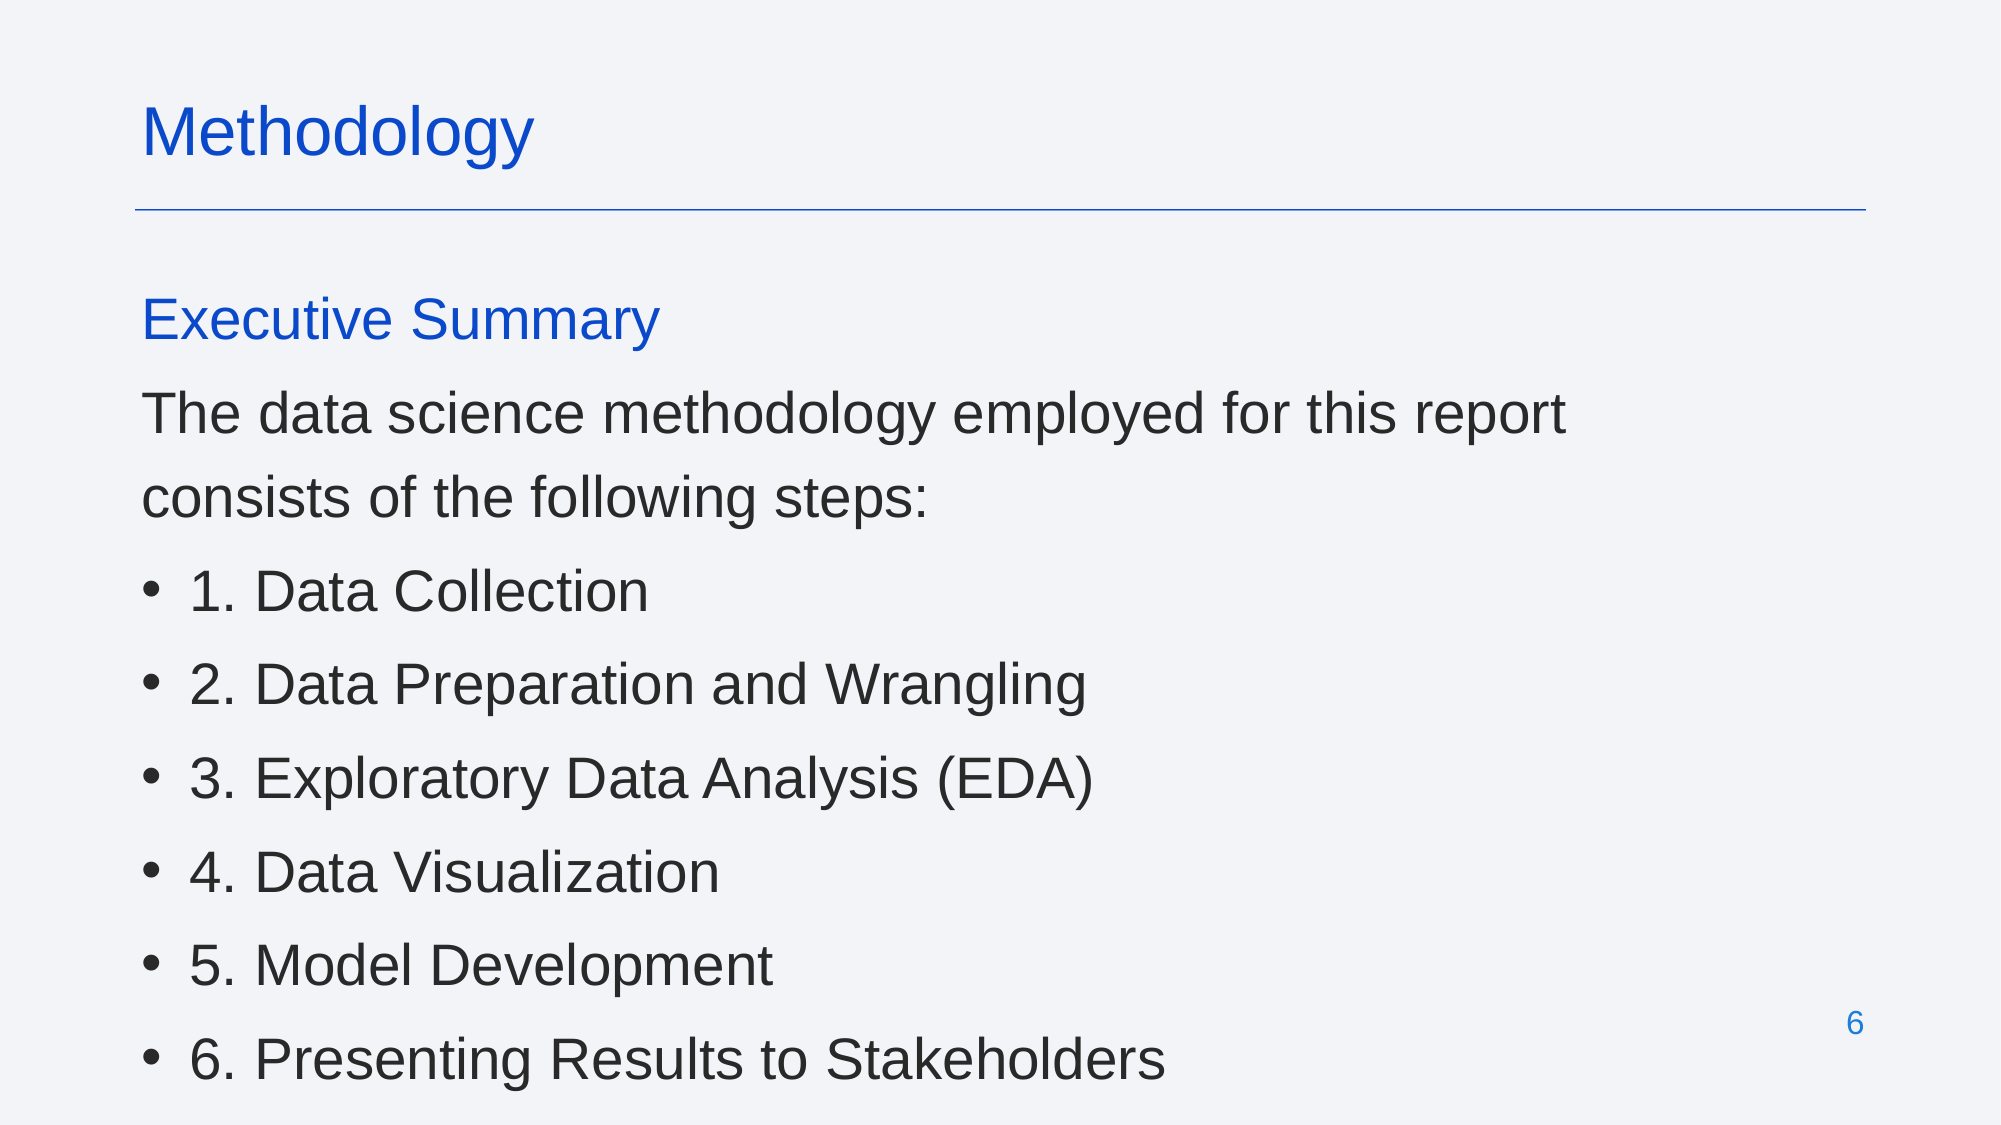

Methodology
Executive Summary
The data science methodology employed for this report consists of the following steps:
1. Data Collection
2. Data Preparation and Wrangling
3. Exploratory Data Analysis (EDA)
4. Data Visualization
5. Model Development
6. Presenting Results to Stakeholders

6